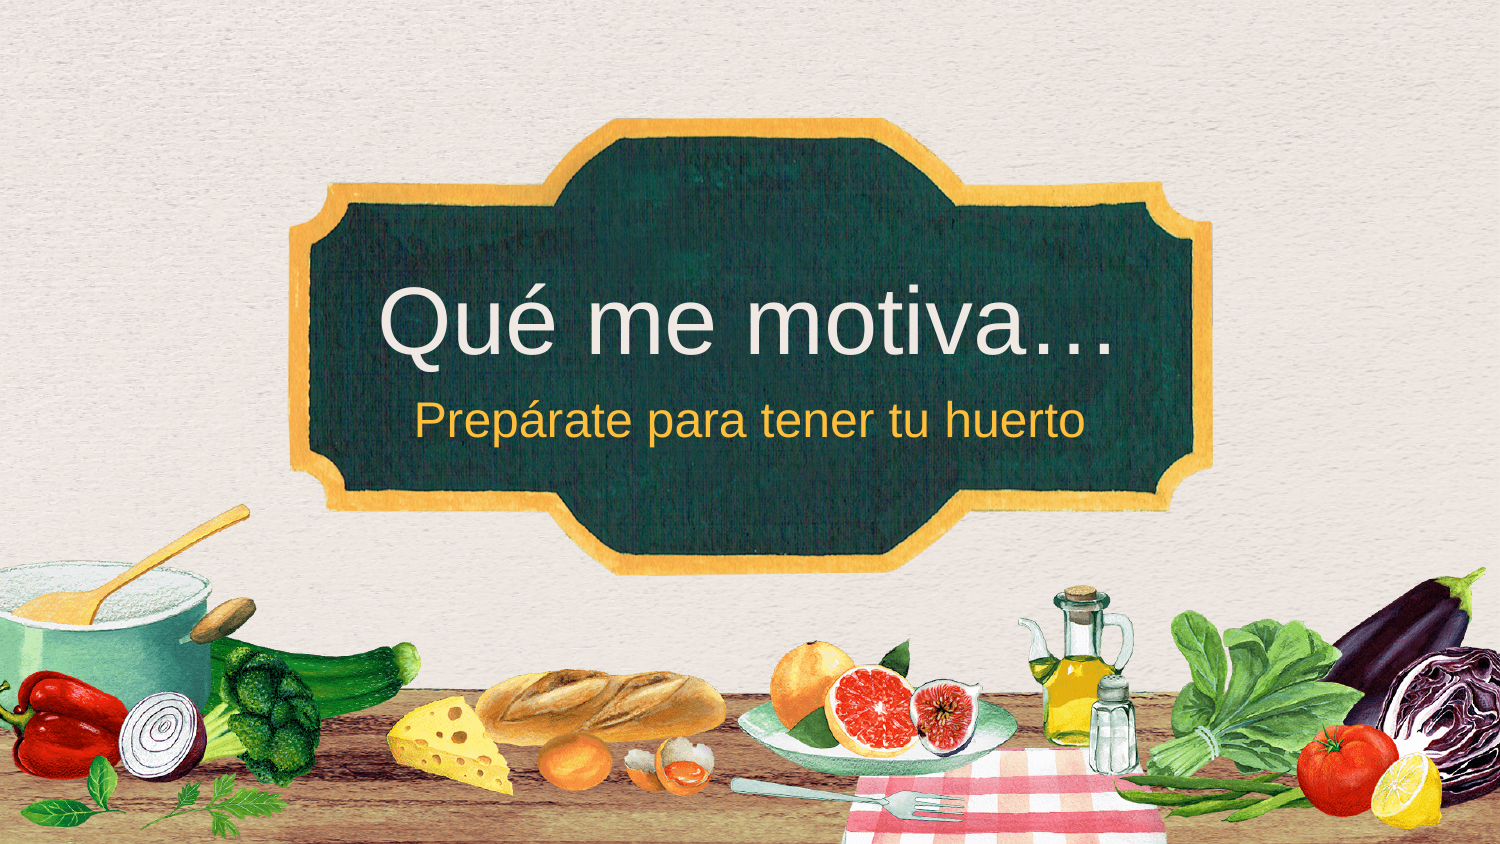

# Qué me motiva…
Prepárate para tener tu huerto